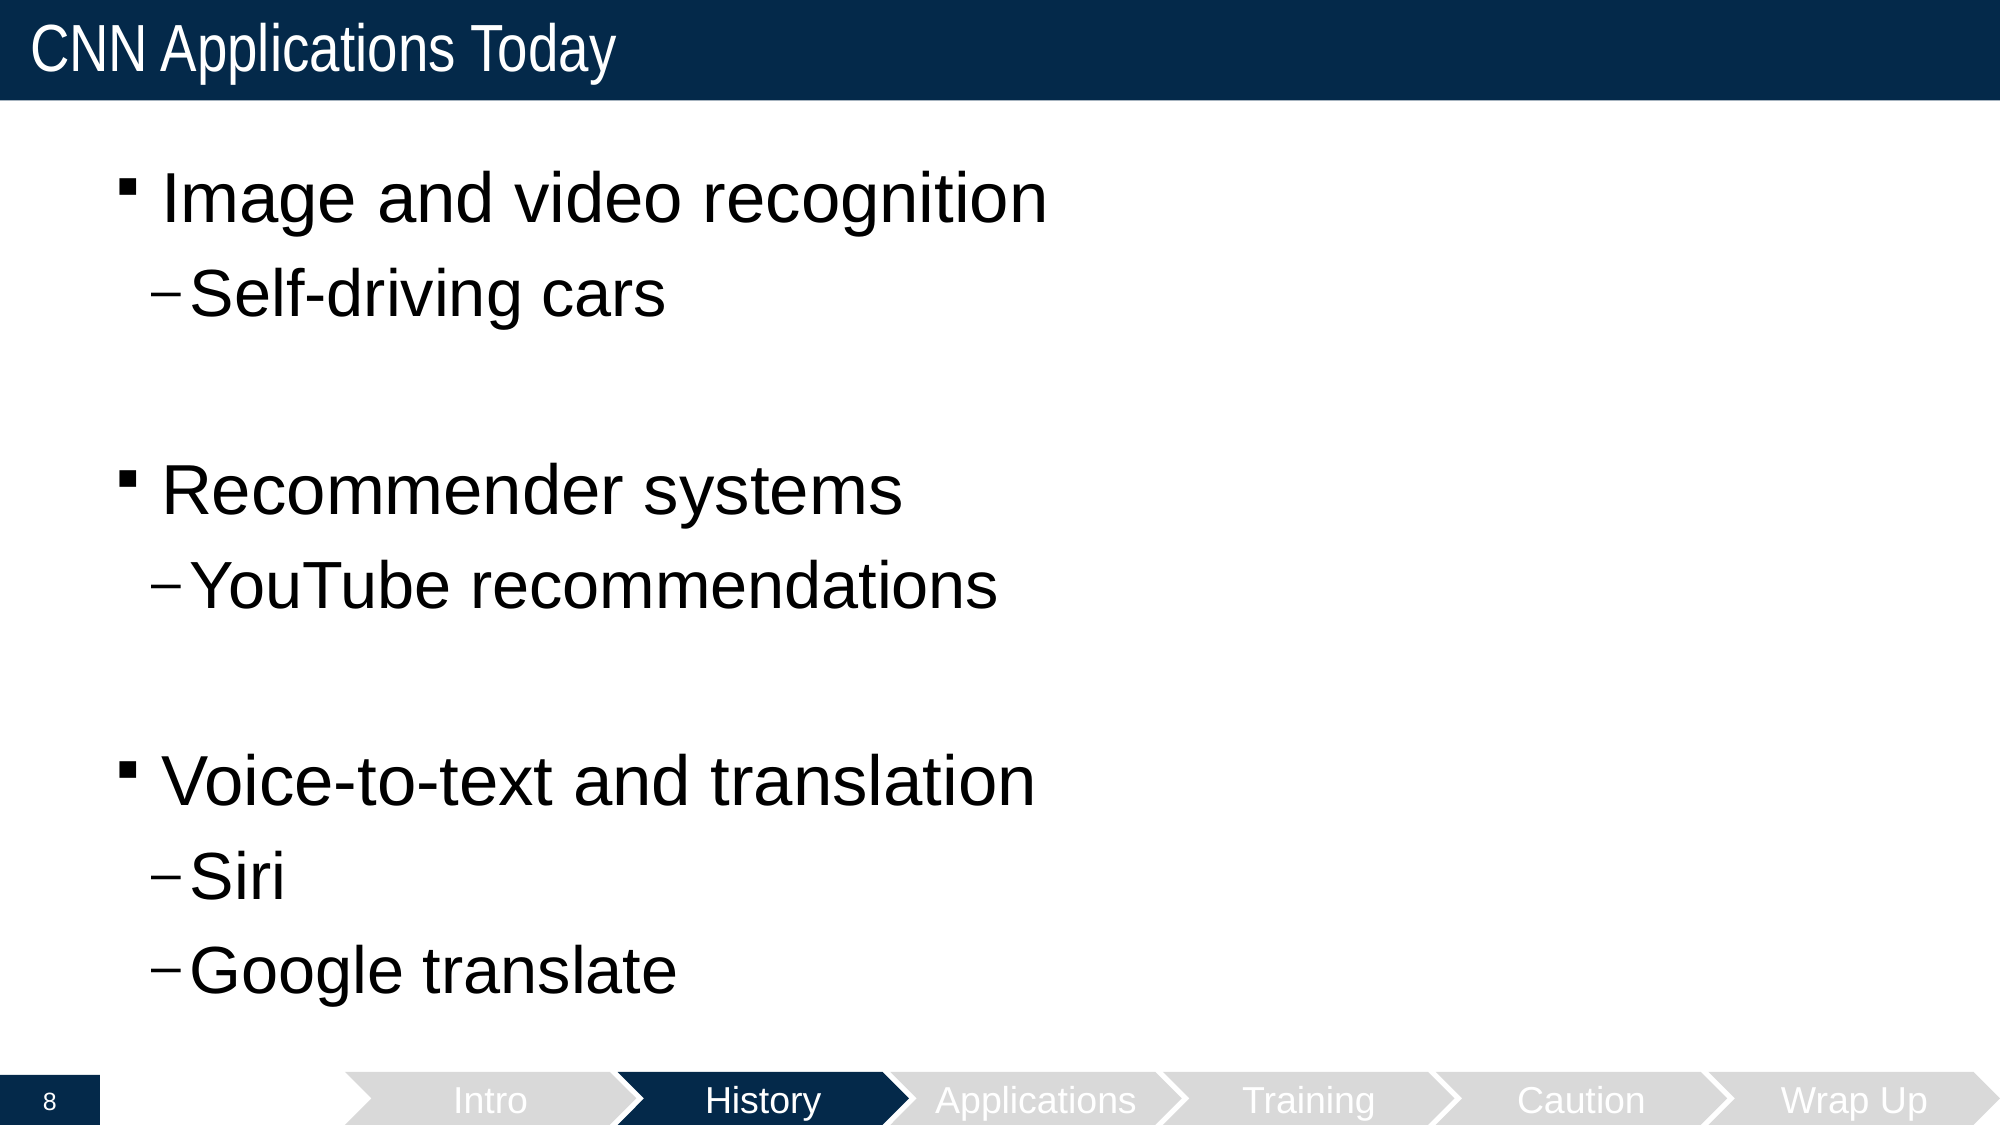

# CNN Applications Today
Image and video recognition
Self-driving cars

Recommender systems
YouTube recommendations

Voice-to-text and translation
Siri
Google translate

Intro
History
Applications
Training
Caution
Wrap Up
8